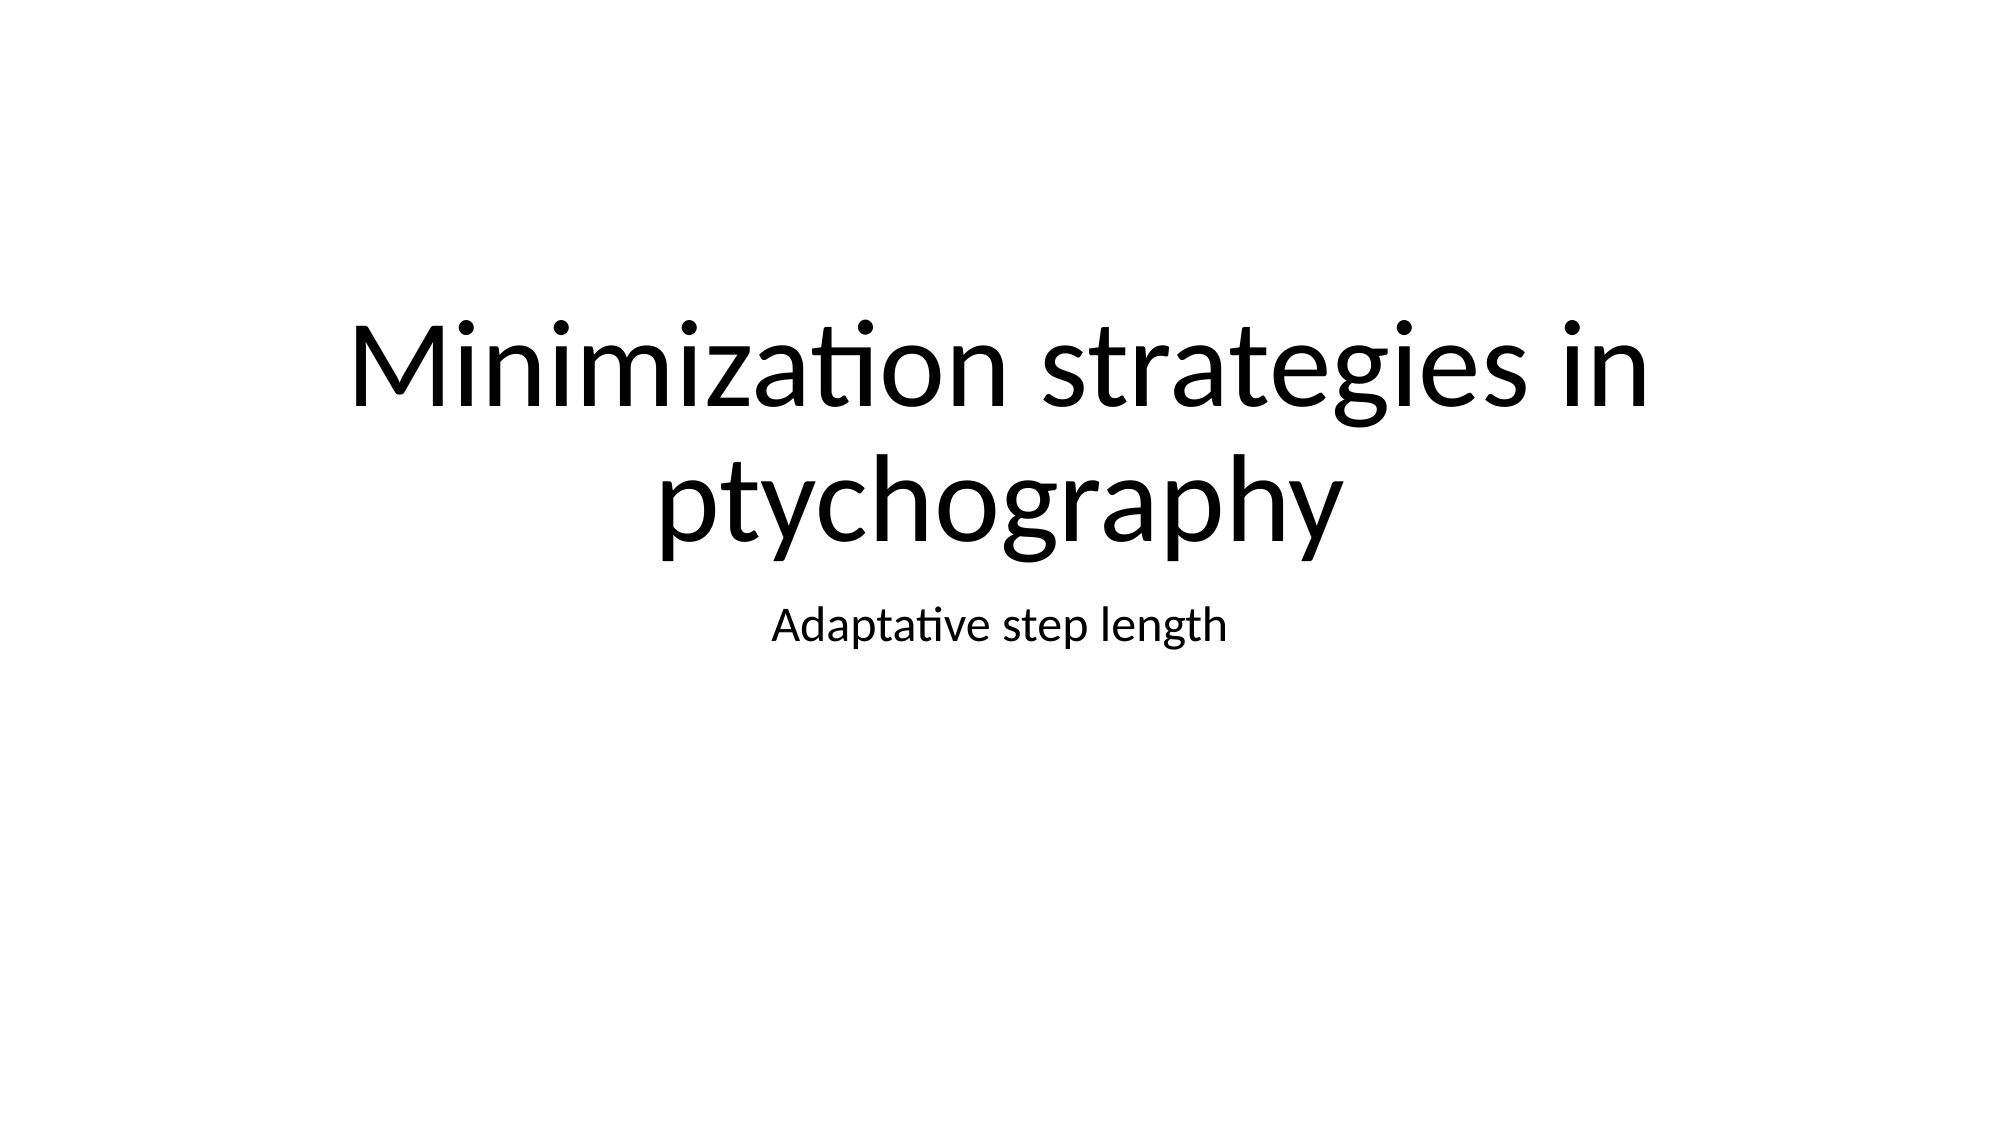

# Minimization strategies in ptychography
Adaptative step length